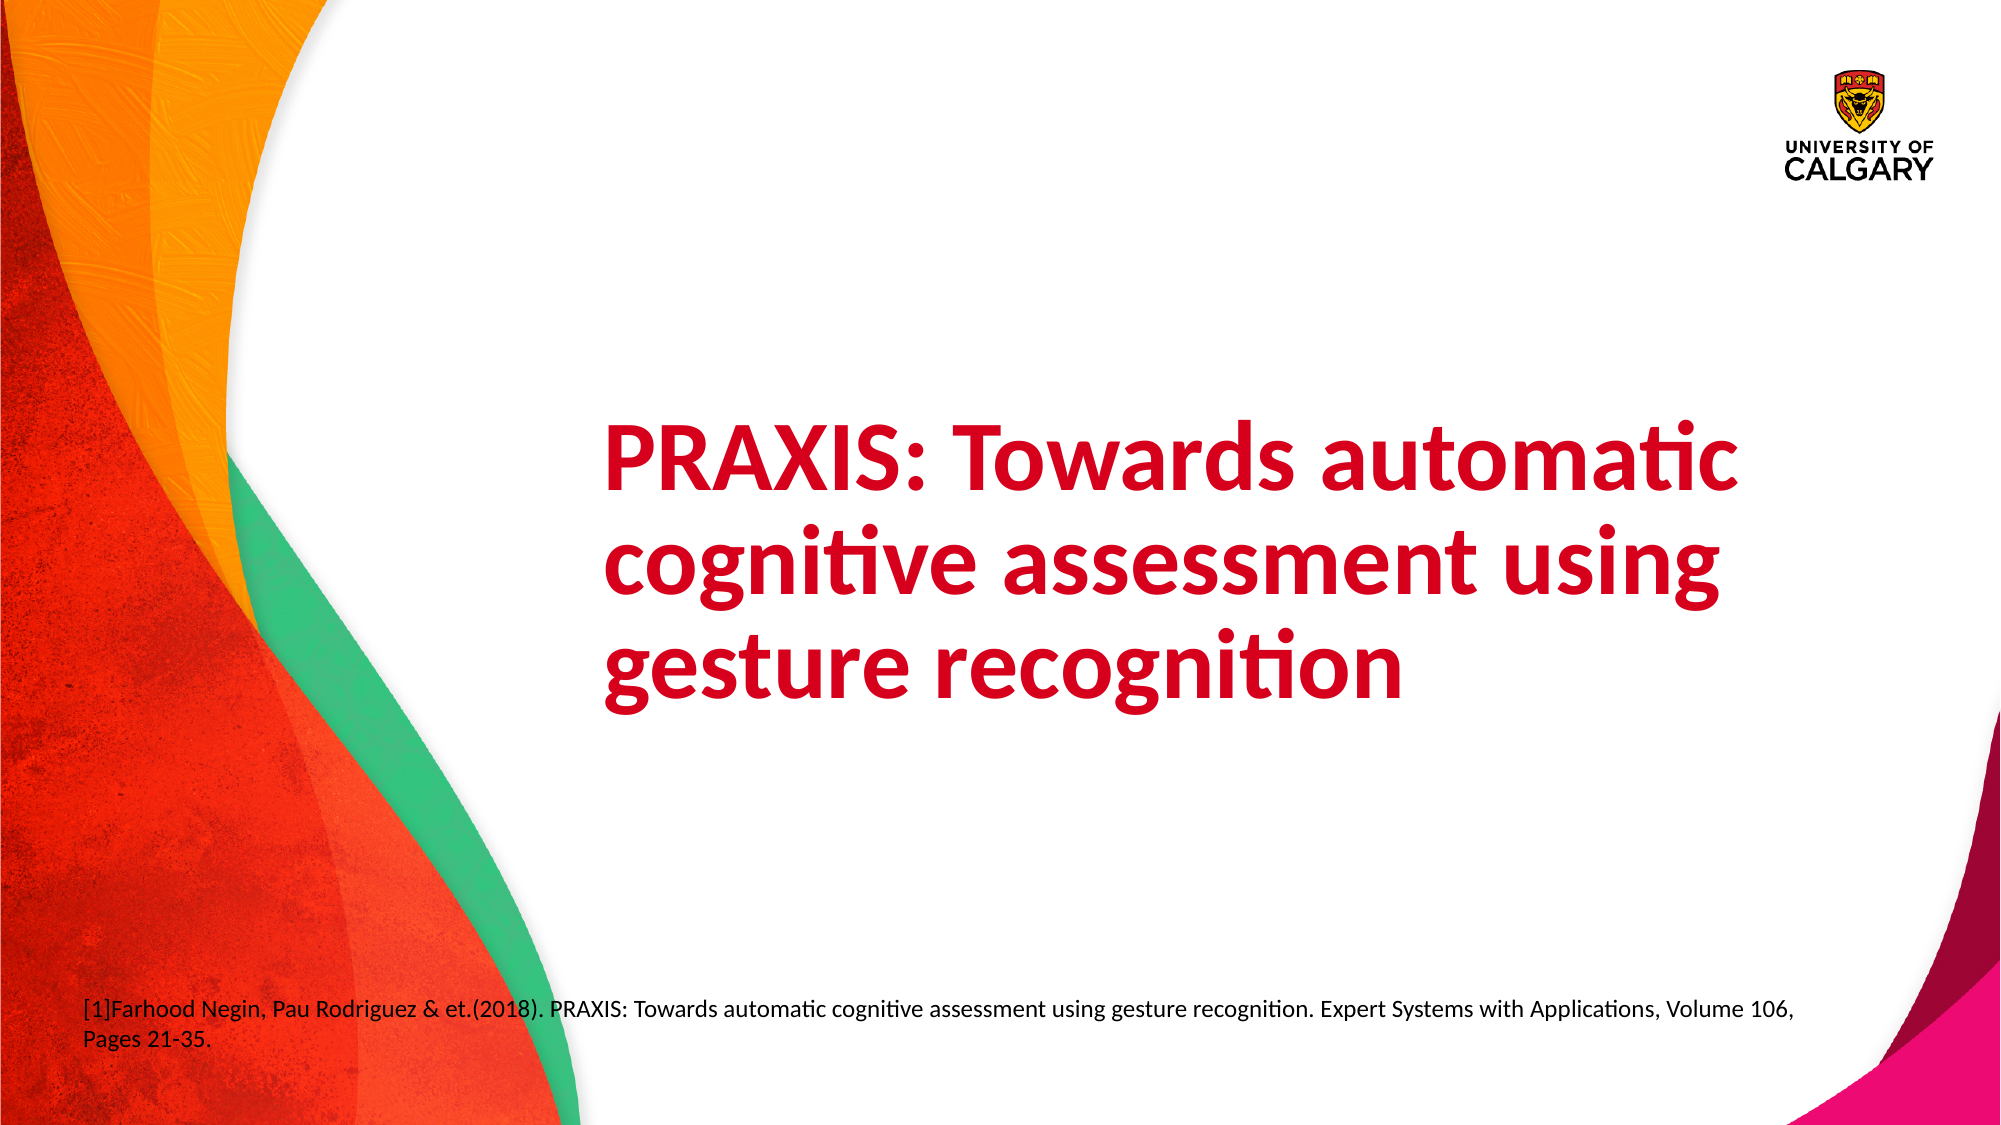

PRAXIS: Towards automatic cognitive assessment using gesture recognition
[1]Farhood Negin, Pau Rodriguez & et.(2018). PRAXIS: Towards automatic cognitive assessment using gesture recognition. Expert Systems with Applications, Volume 106, Pages 21-35.